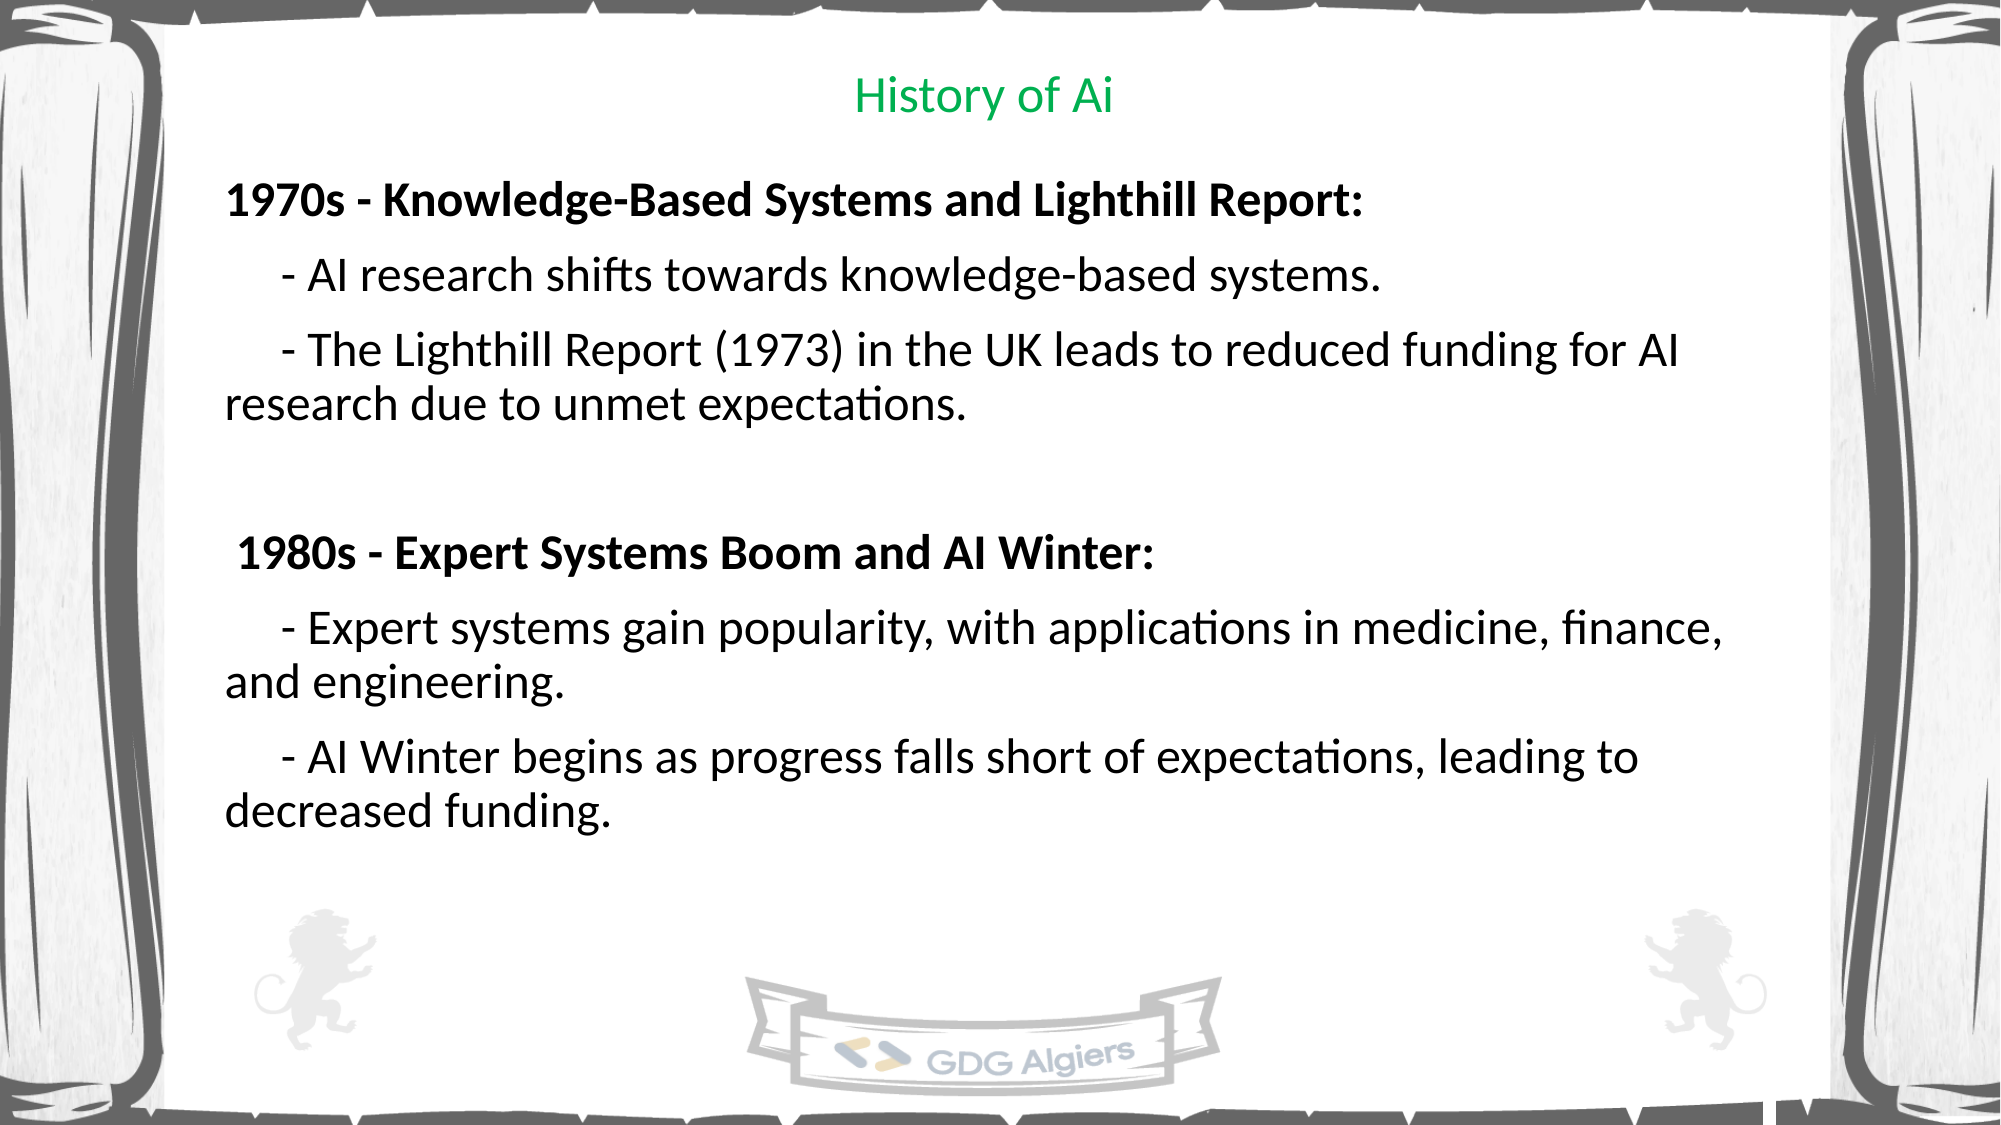

# History of Ai
1970s - Knowledge-Based Systems and Lighthill Report:
     - AI research shifts towards knowledge-based systems.
     - The Lighthill Report (1973) in the UK leads to reduced funding for AI research due to unmet expectations.

 1980s - Expert Systems Boom and AI Winter:
     - Expert systems gain popularity, with applications in medicine, finance, and engineering.
     - AI Winter begins as progress falls short of expectations, leading to decreased funding.